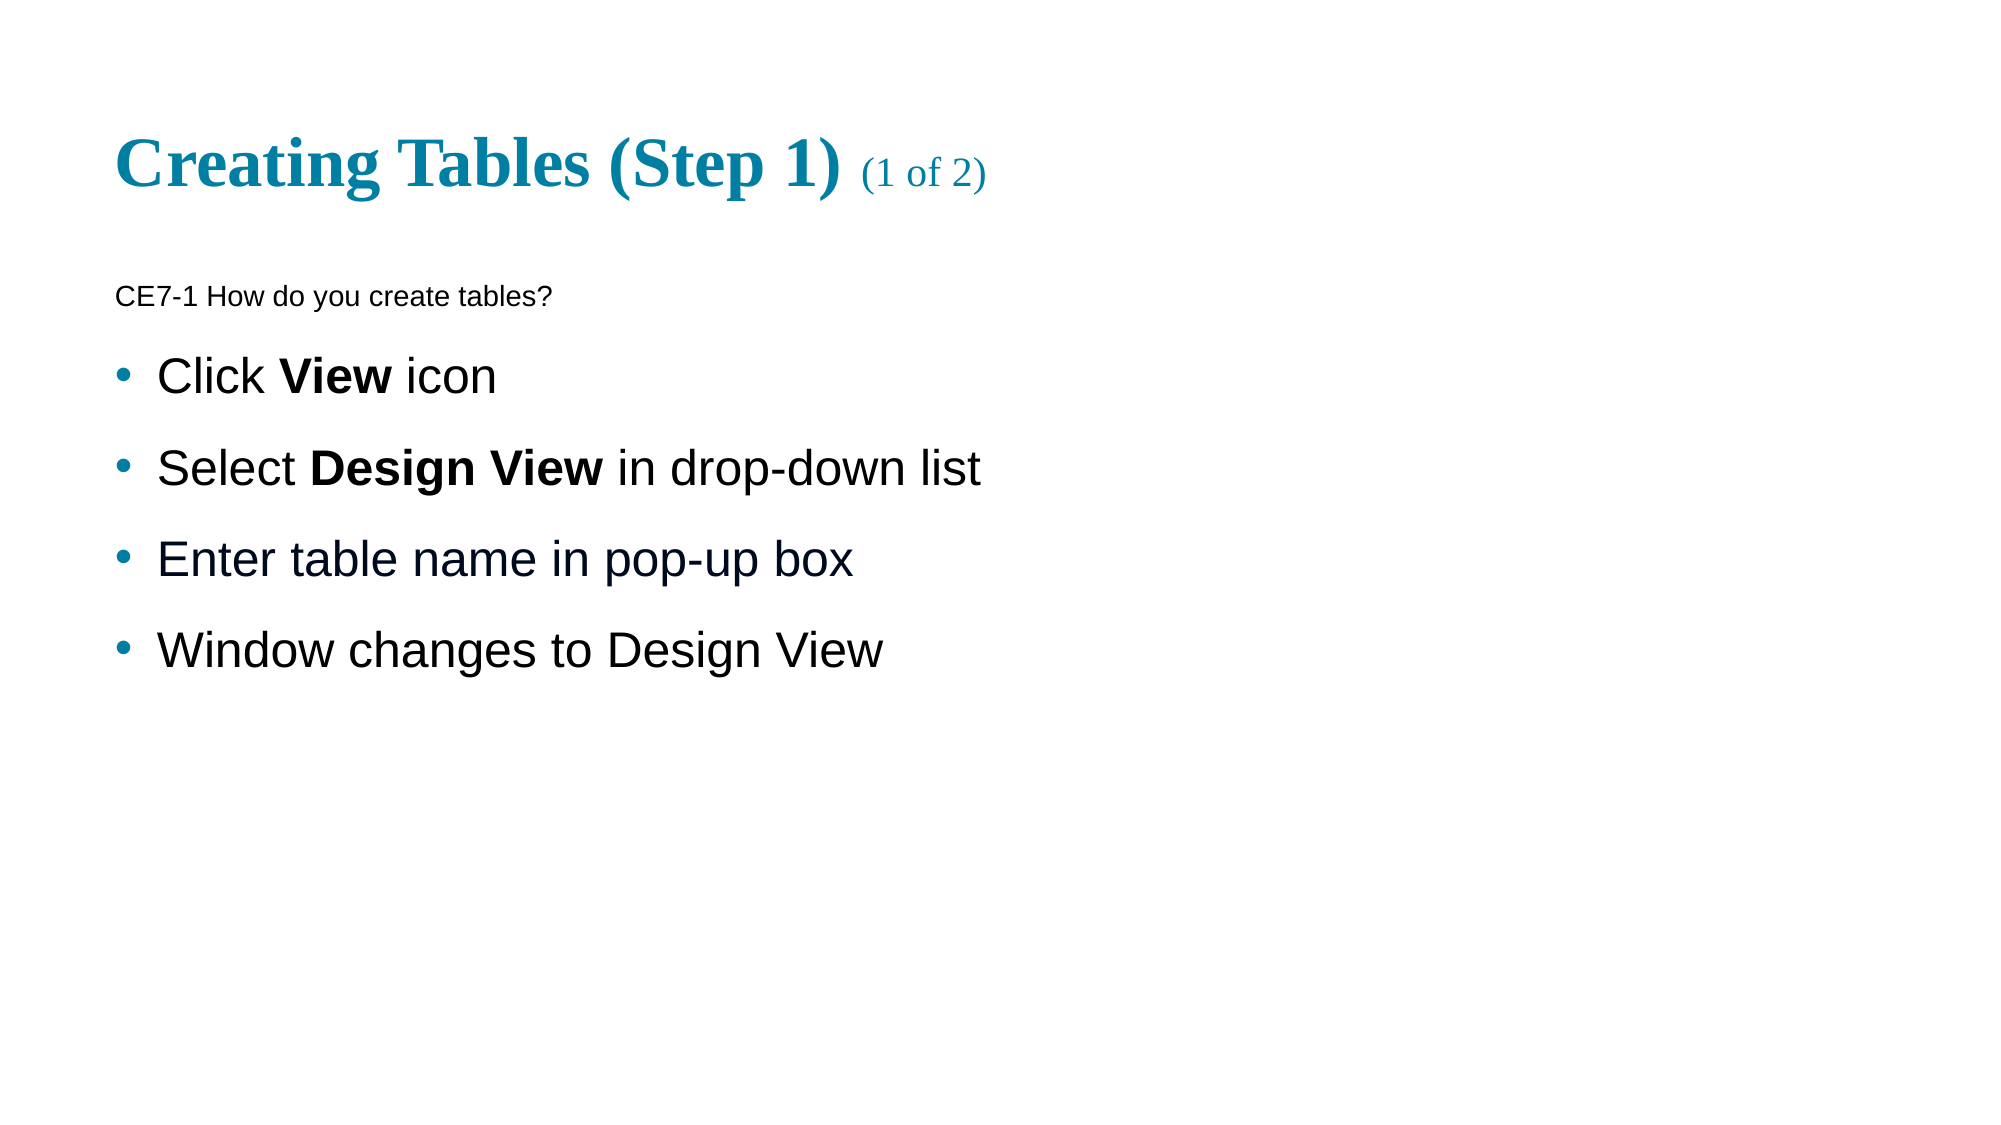

# Creating Tables (Step 1) (1 of 2)
CE 7-1 How do you create tables?
Click View icon
Select Design View in drop-down list
Enter table name in pop-up box
Window changes to Design View